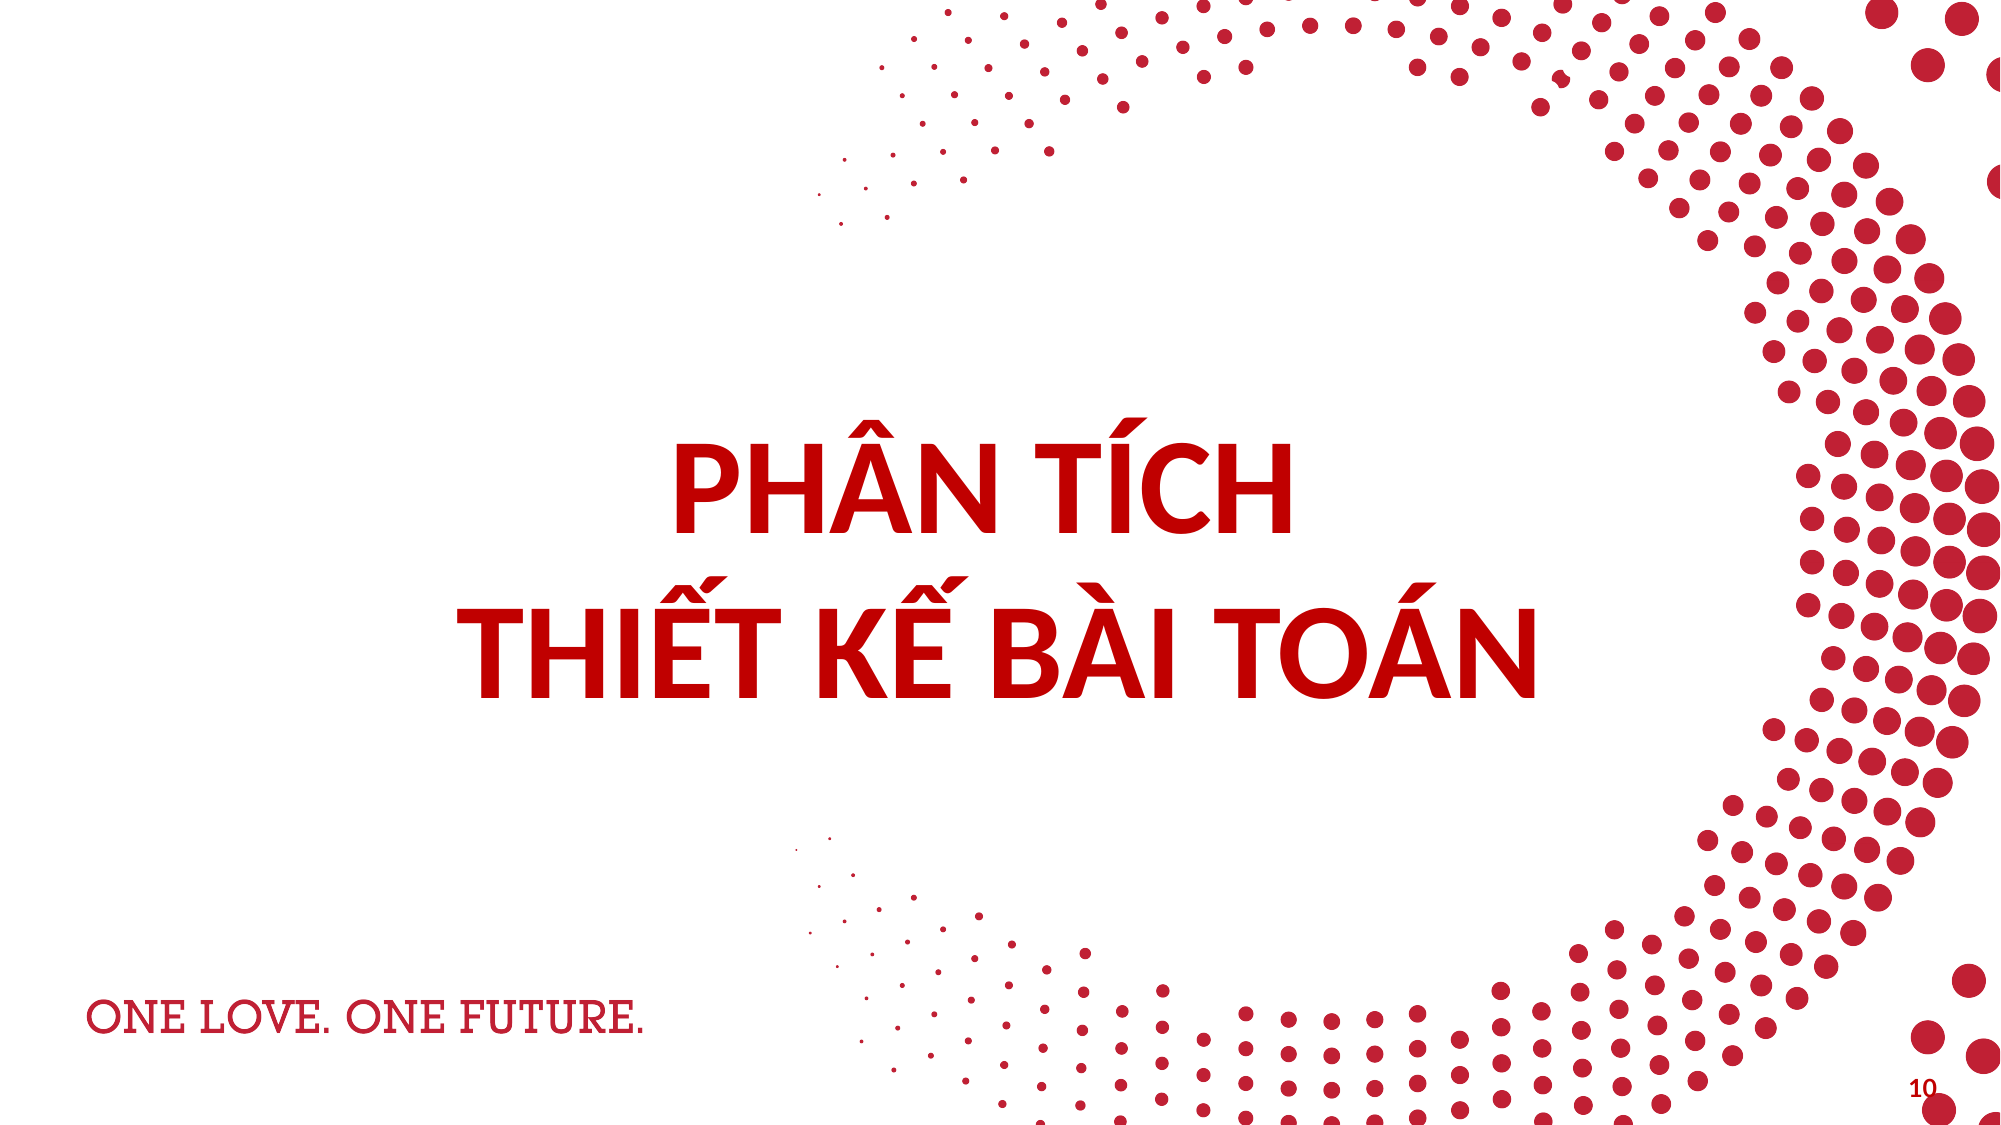

PHÂN TÍCH
THIẾT KẾ BÀI TOÁN
10